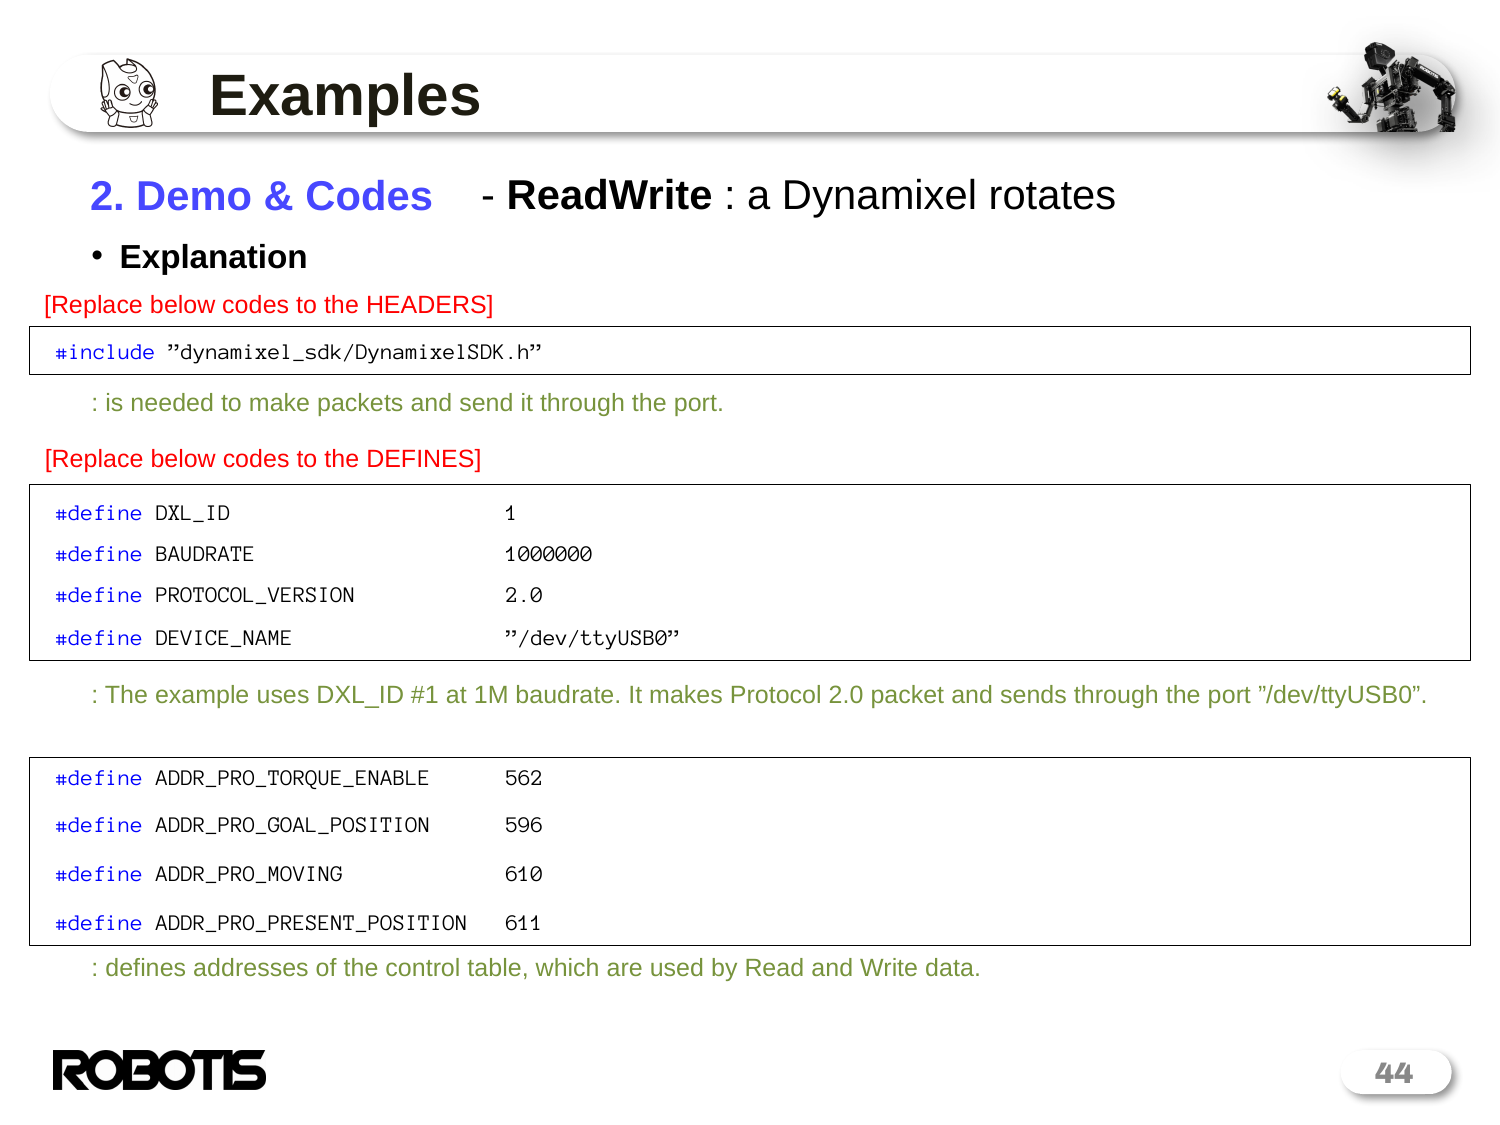

# Examples
2. Demo & Codes
- ReadWrite : a Dynamixel rotates
Explanation
[Replace below codes to the HEADERS]
#include ”dynamixel_sdk/DynamixelSDK.h”

: is needed to make packets and send it through the port.
[Replace below codes to the DEFINES]

#define DXL_ID 		1
#define BAUDRATE 		1000000
#define PROTOCOL_VERSION 	2.0
#define DEVICE_NAME		”/dev/ttyUSB0”
: The example uses DXL_ID #1 at 1M baudrate. It makes Protocol 2.0 packet and sends through the port ”/dev/ttyUSB0”.
#define ADDR_PRO_TORQUE_ENABLE	562

#define ADDR_PRO_GOAL_POSITION	596
#define ADDR_PRO_MOVING		610
#define ADDR_PRO_PRESENT_POSITION	611
: defines addresses of the control table, which are used by Read and Write data.
44